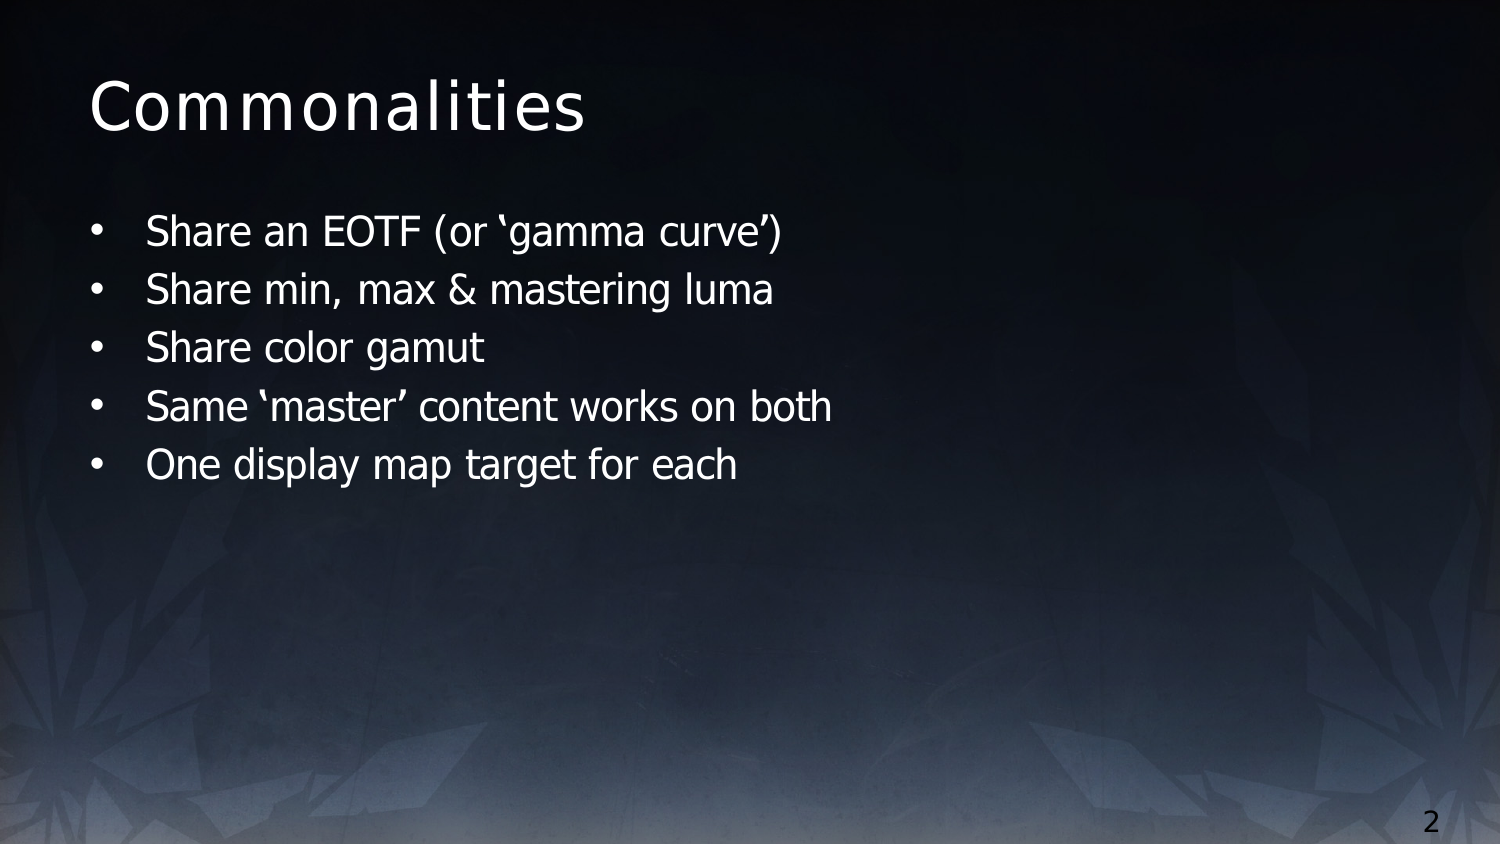

# Commonalities
Share an EOTF (or ‘gamma curve’)
Share min, max & mastering luma
Share color gamut
Same ‘master’ content works on both
One display map target for each

2